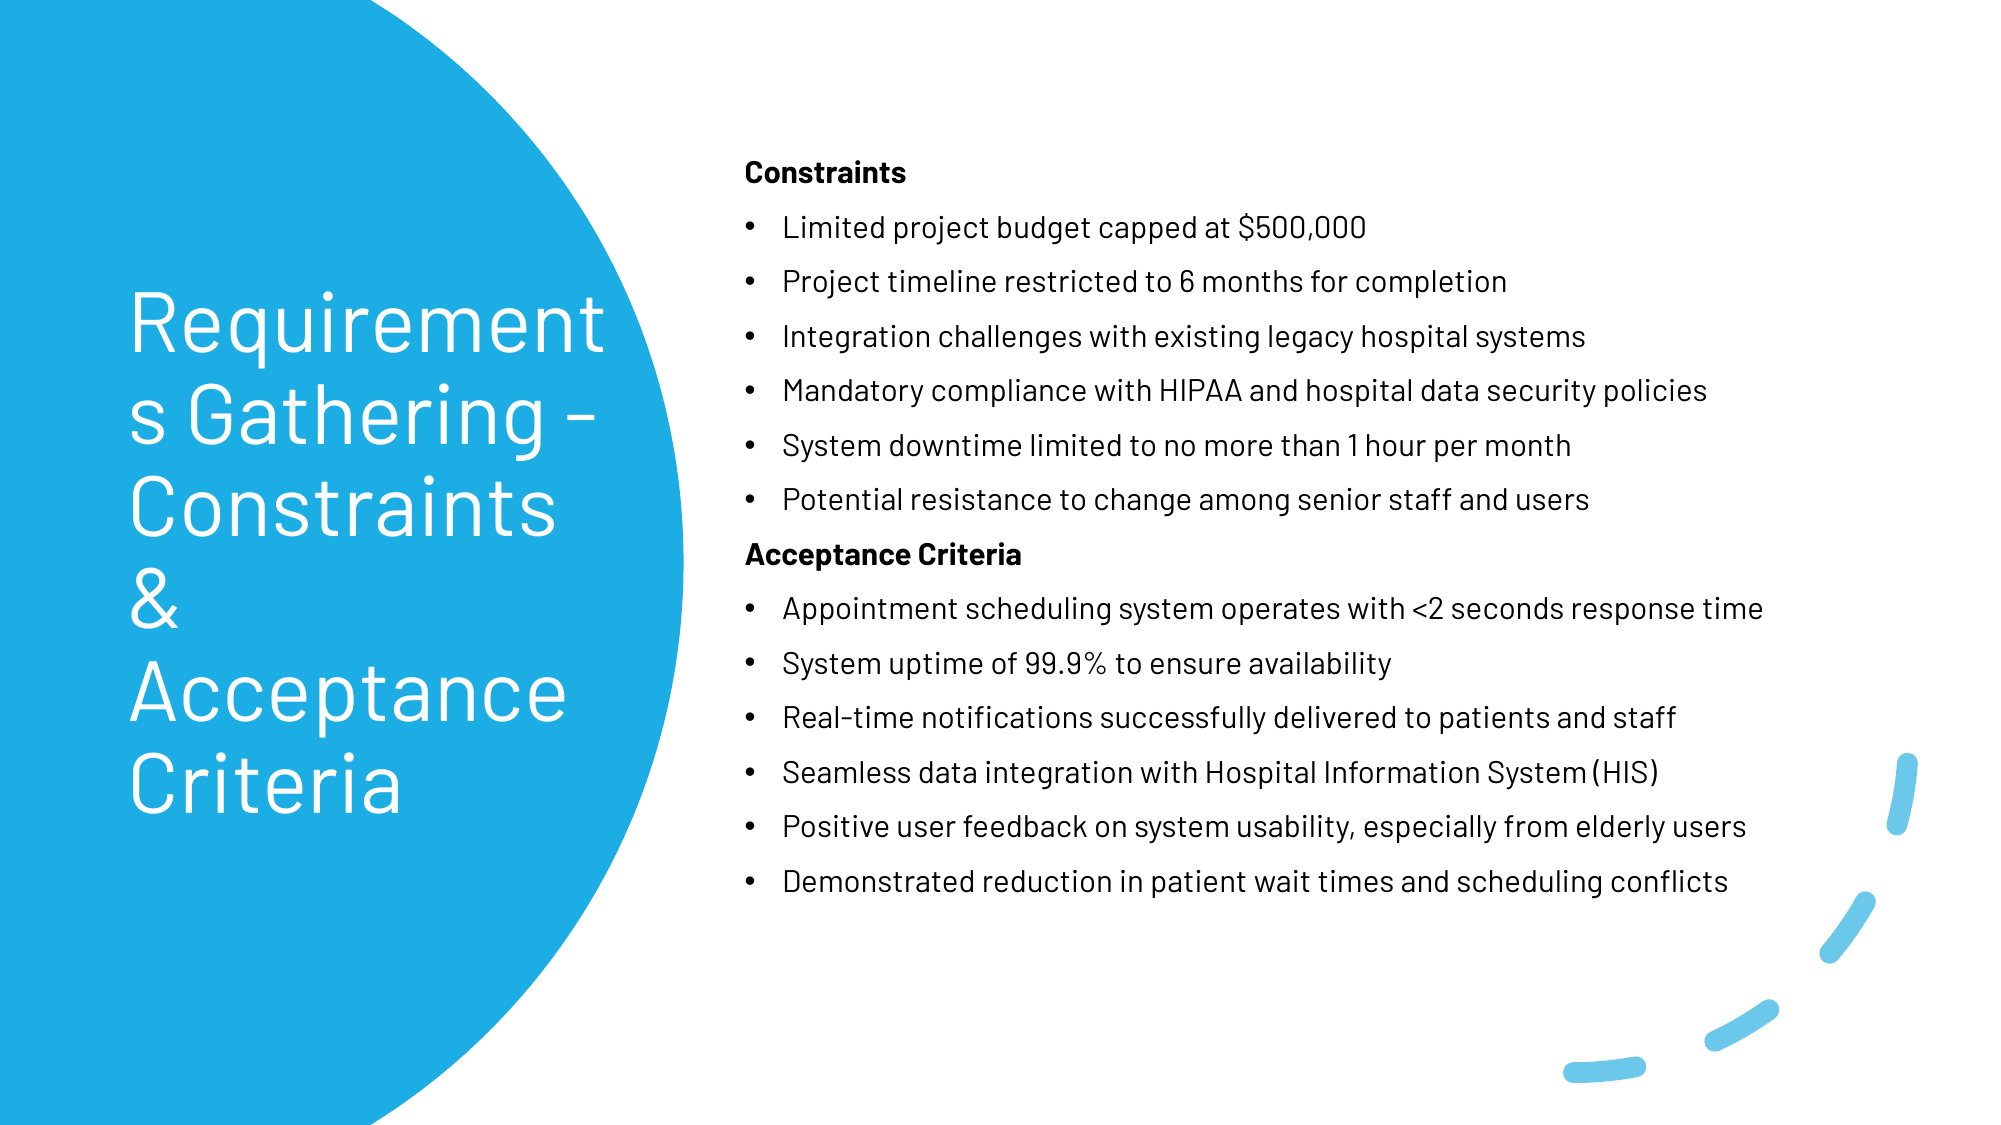

Constraints
Limited project budget capped at $500,000
Project timeline restricted to 6 months for completion
Integration challenges with existing legacy hospital systems
Mandatory compliance with HIPAA and hospital data security policies
System downtime limited to no more than 1 hour per month
Potential resistance to change among senior staff and users
Acceptance Criteria
Appointment scheduling system operates with <2 seconds response time
System uptime of 99.9% to ensure availability
Real-time notifications successfully delivered to patients and staff
Seamless data integration with Hospital Information System (HIS)
Positive user feedback on system usability, especially from elderly users
Demonstrated reduction in patient wait times and scheduling conflicts

# Requirements Gathering - Constraints & Acceptance Criteria